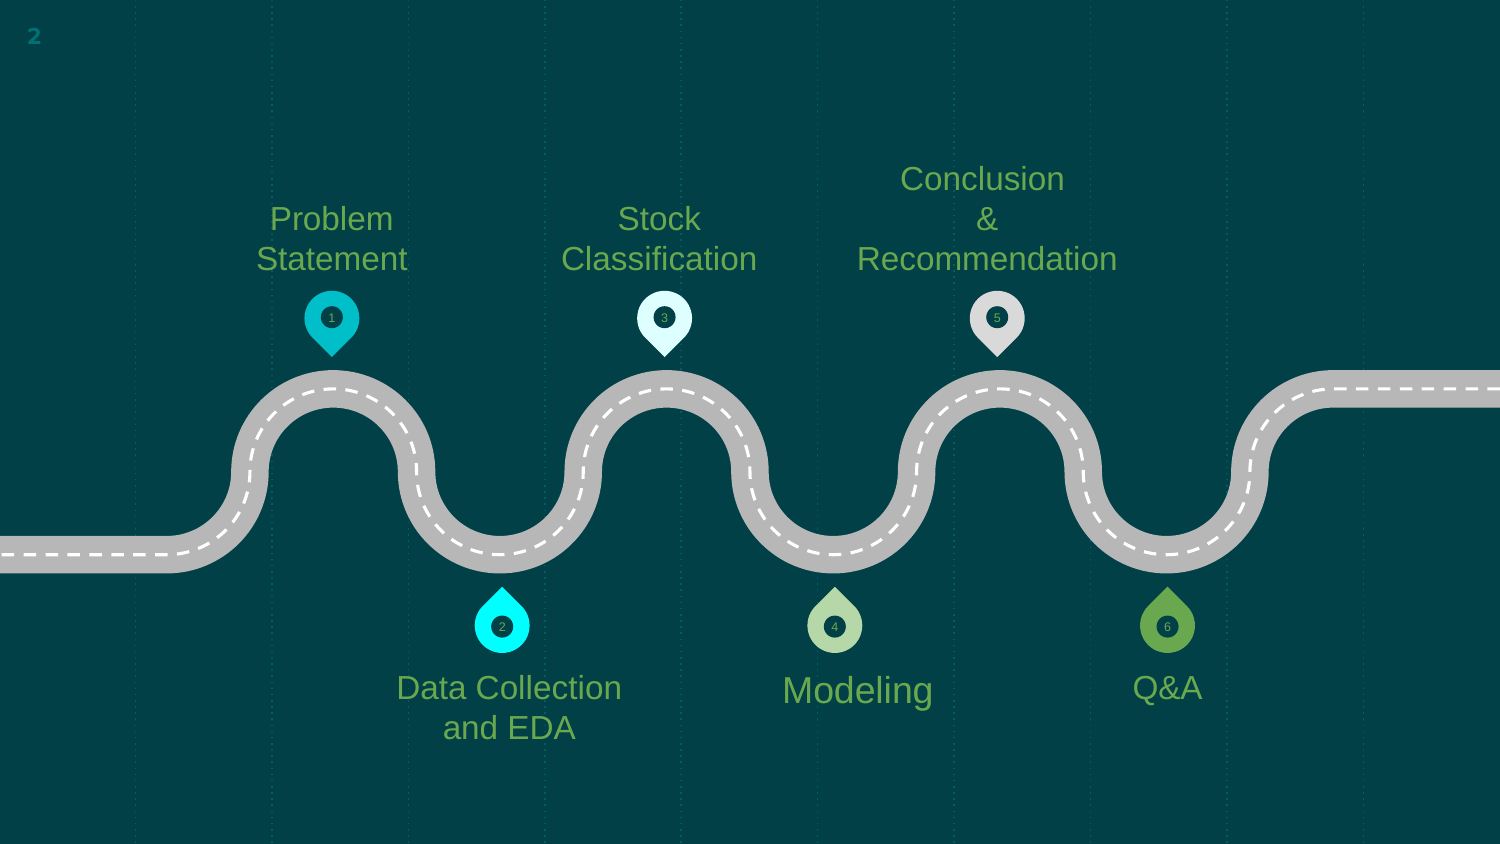

2
Problem Statement
Stock Classification
Conclusion
& Recommendation

1

3

5

2

4

6
Data Collection and EDA
Modeling
Q&A